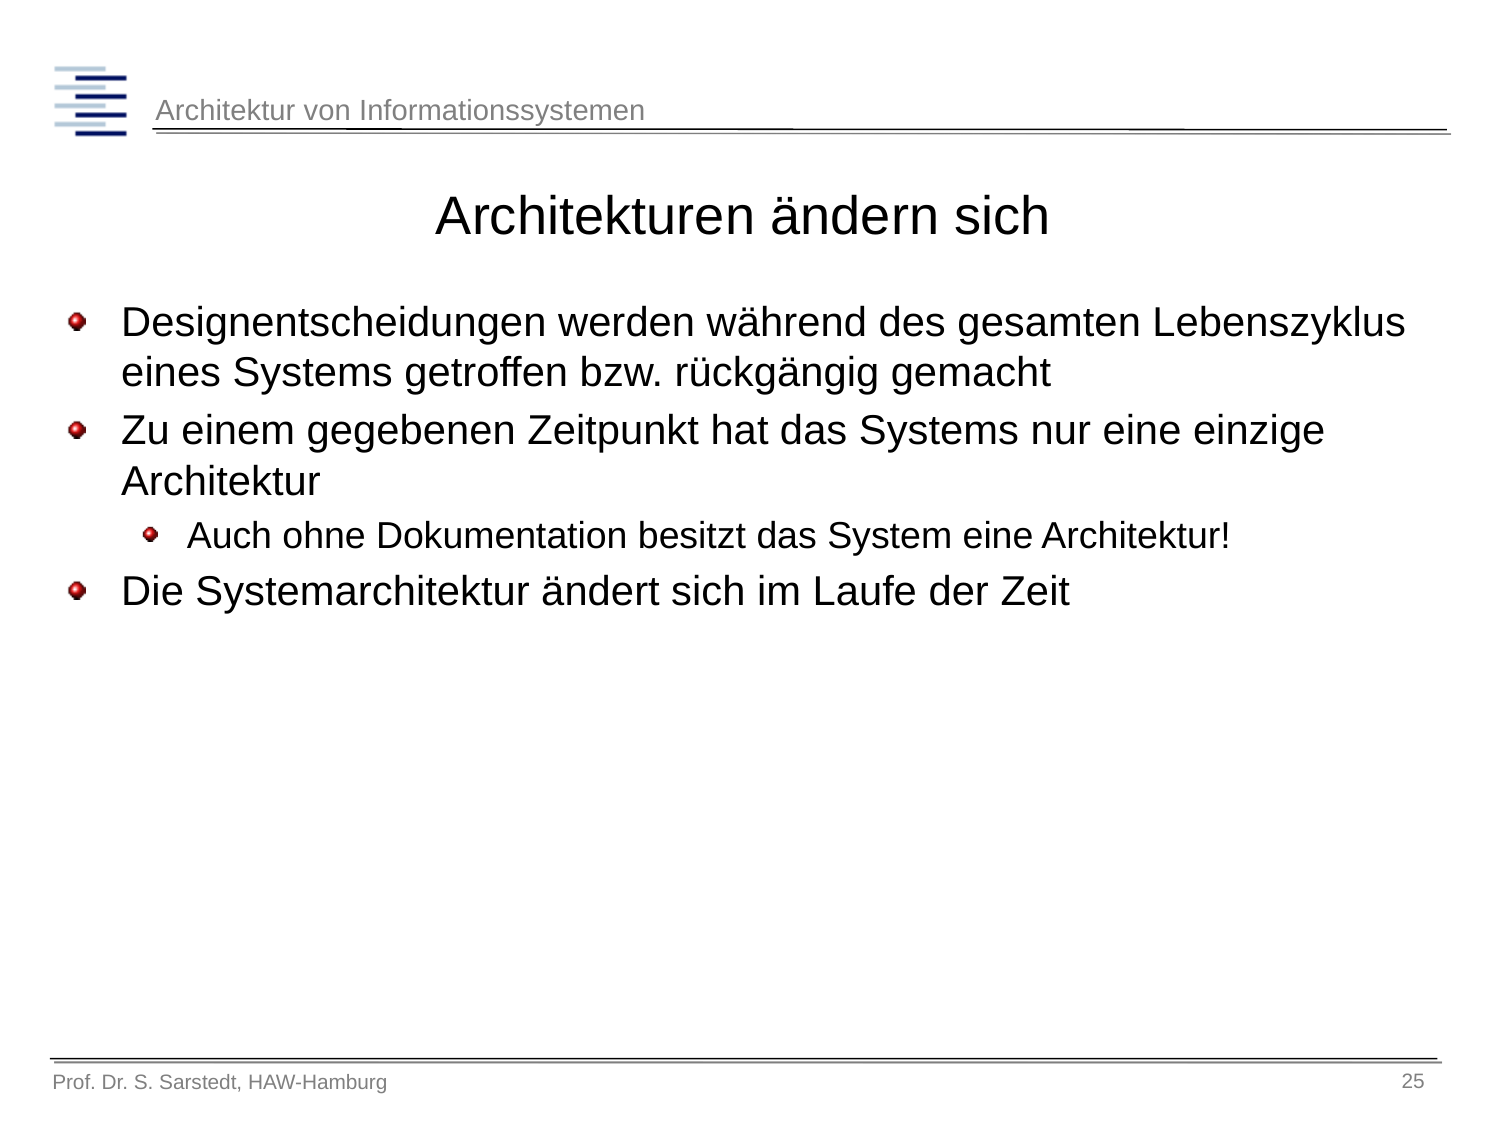

# Architekturen ändern sich
Designentscheidungen werden während des gesamten Lebenszyklus eines Systems getroffen bzw. rückgängig gemacht
Zu einem gegebenen Zeitpunkt hat das Systems nur eine einzige Architektur
Auch ohne Dokumentation besitzt das System eine Architektur!
Die Systemarchitektur ändert sich im Laufe der Zeit